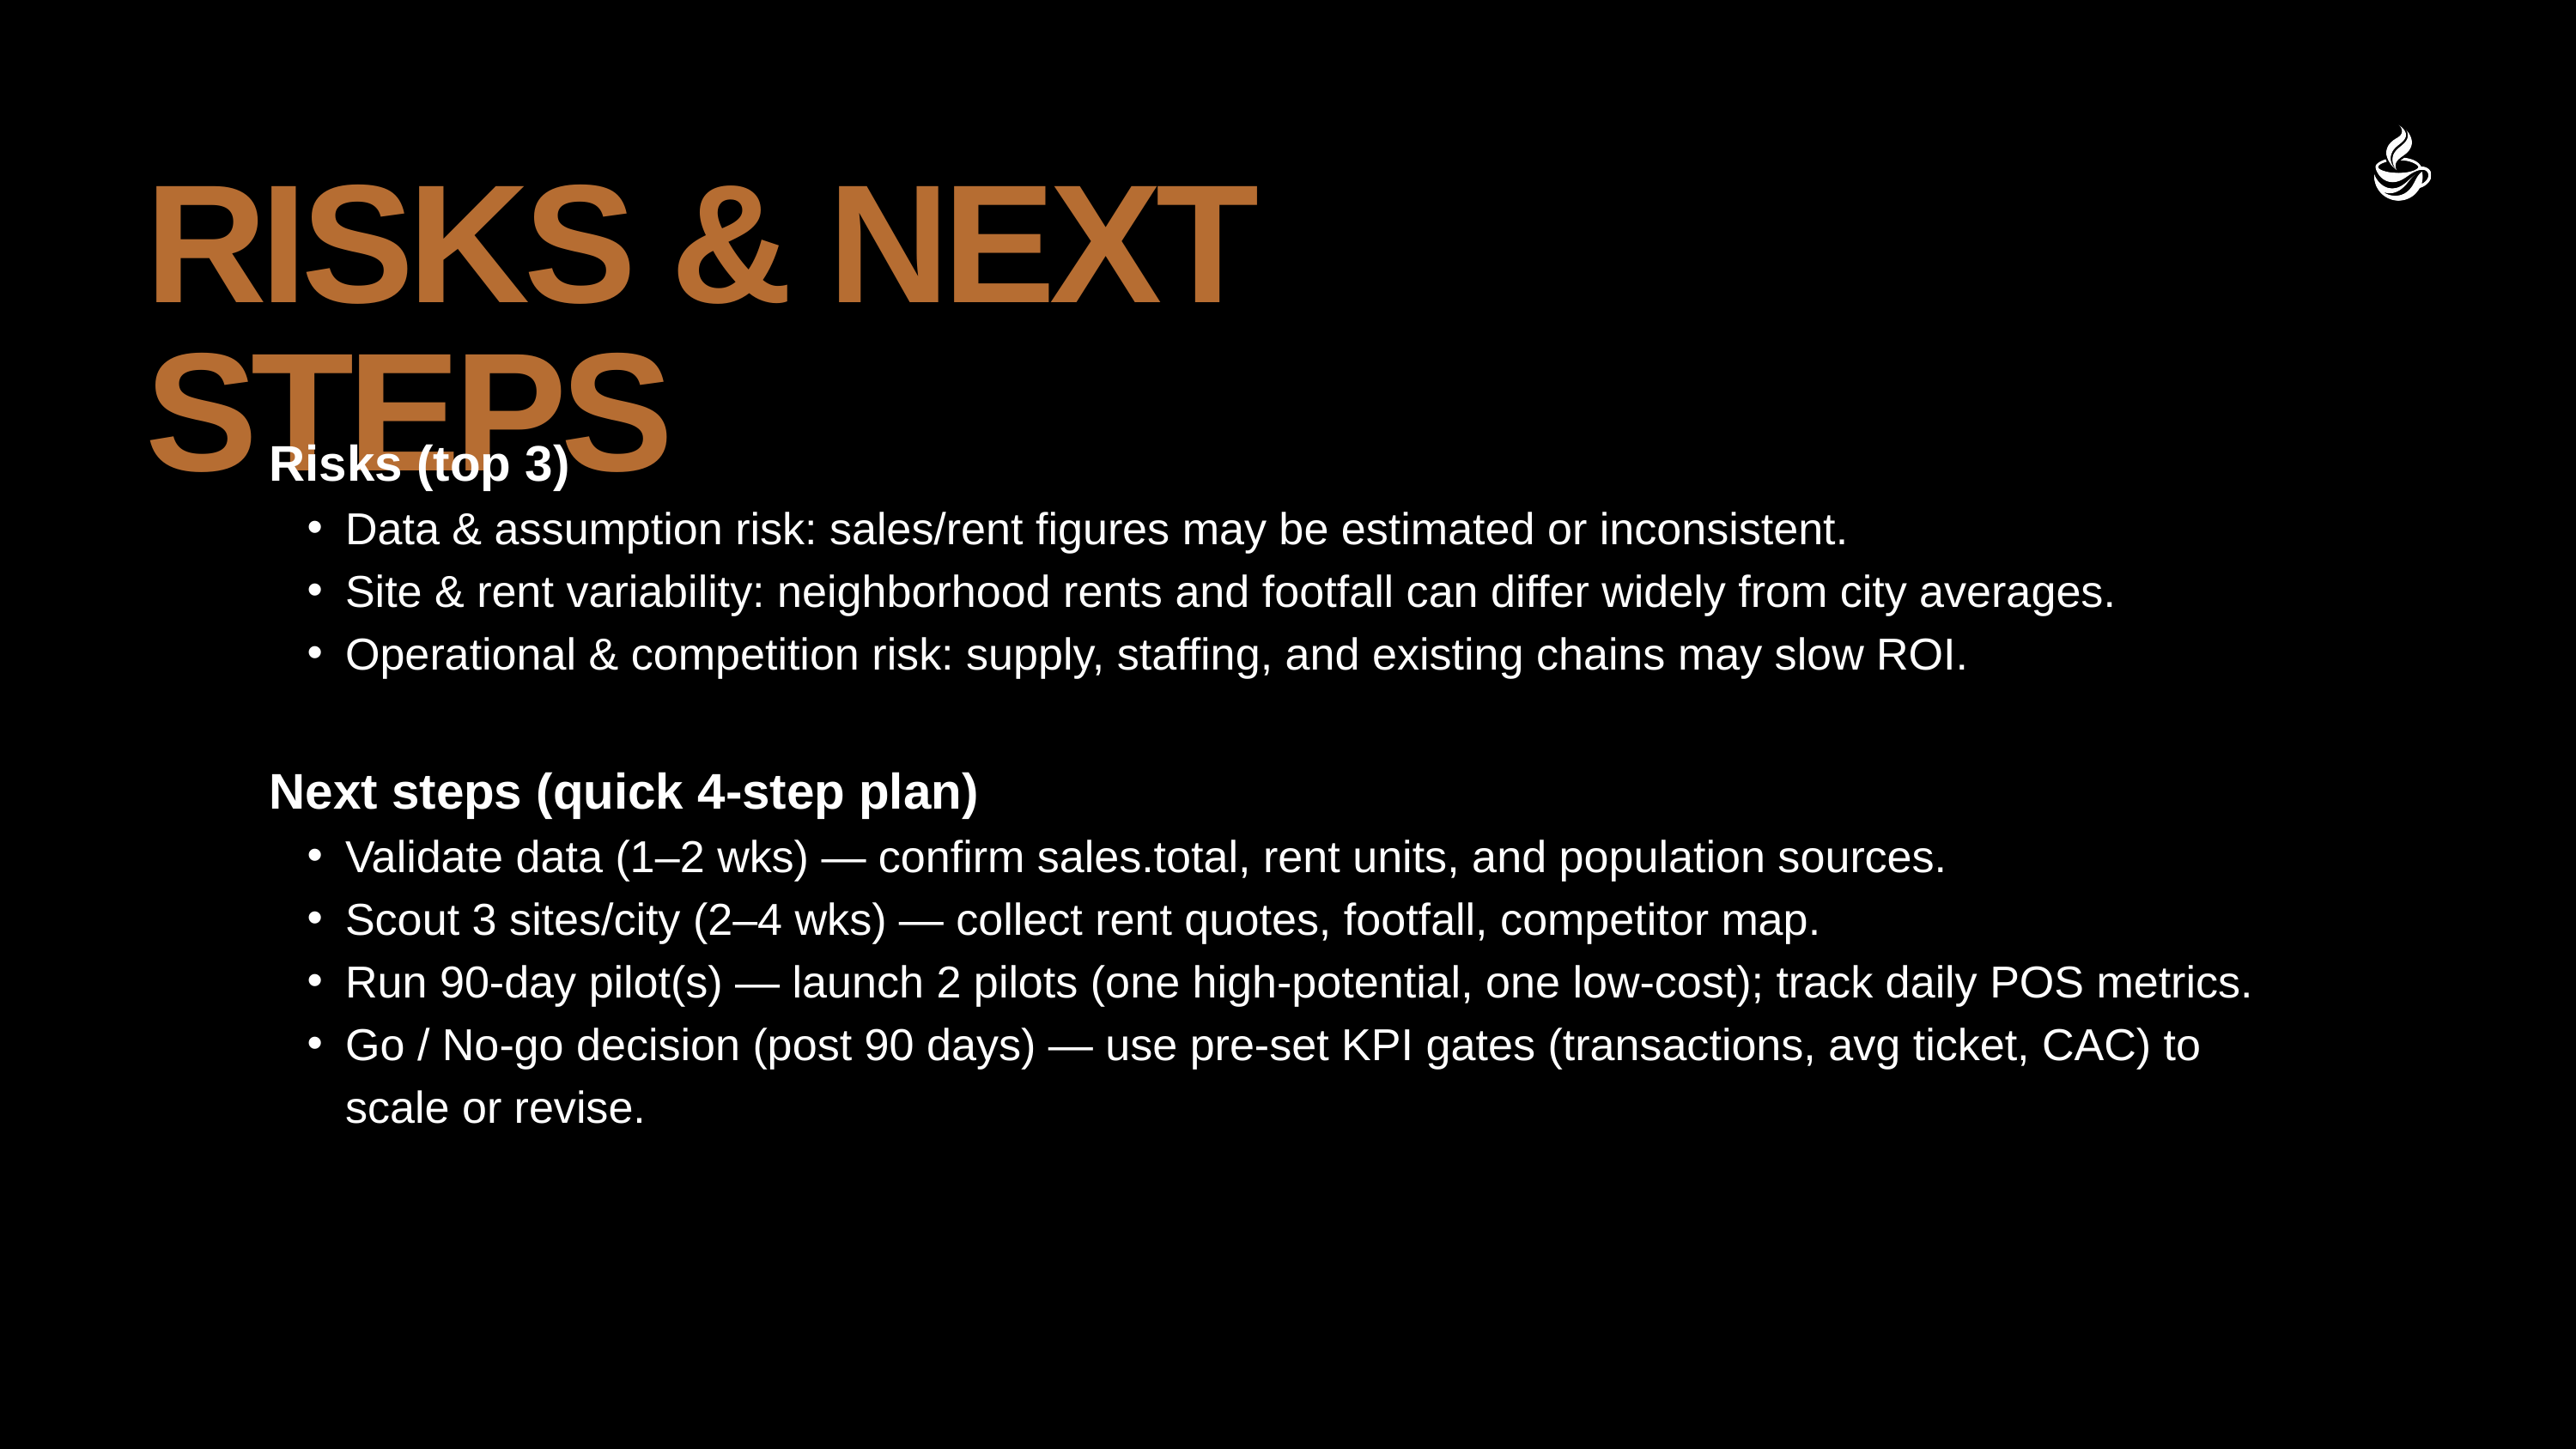

RISKS & NEXT STEPS
Risks (top 3)
Data & assumption risk: sales/rent figures may be estimated or inconsistent.
Site & rent variability: neighborhood rents and footfall can differ widely from city averages.
Operational & competition risk: supply, staffing, and existing chains may slow ROI.

Next steps (quick 4-step plan)
Validate data (1–2 wks) — confirm sales.total, rent units, and population sources.
Scout 3 sites/city (2–4 wks) — collect rent quotes, footfall, competitor map.
Run 90-day pilot(s) — launch 2 pilots (one high-potential, one low-cost); track daily POS metrics.
Go / No-go decision (post 90 days) — use pre-set KPI gates (transactions, avg ticket, CAC) to scale or revise.